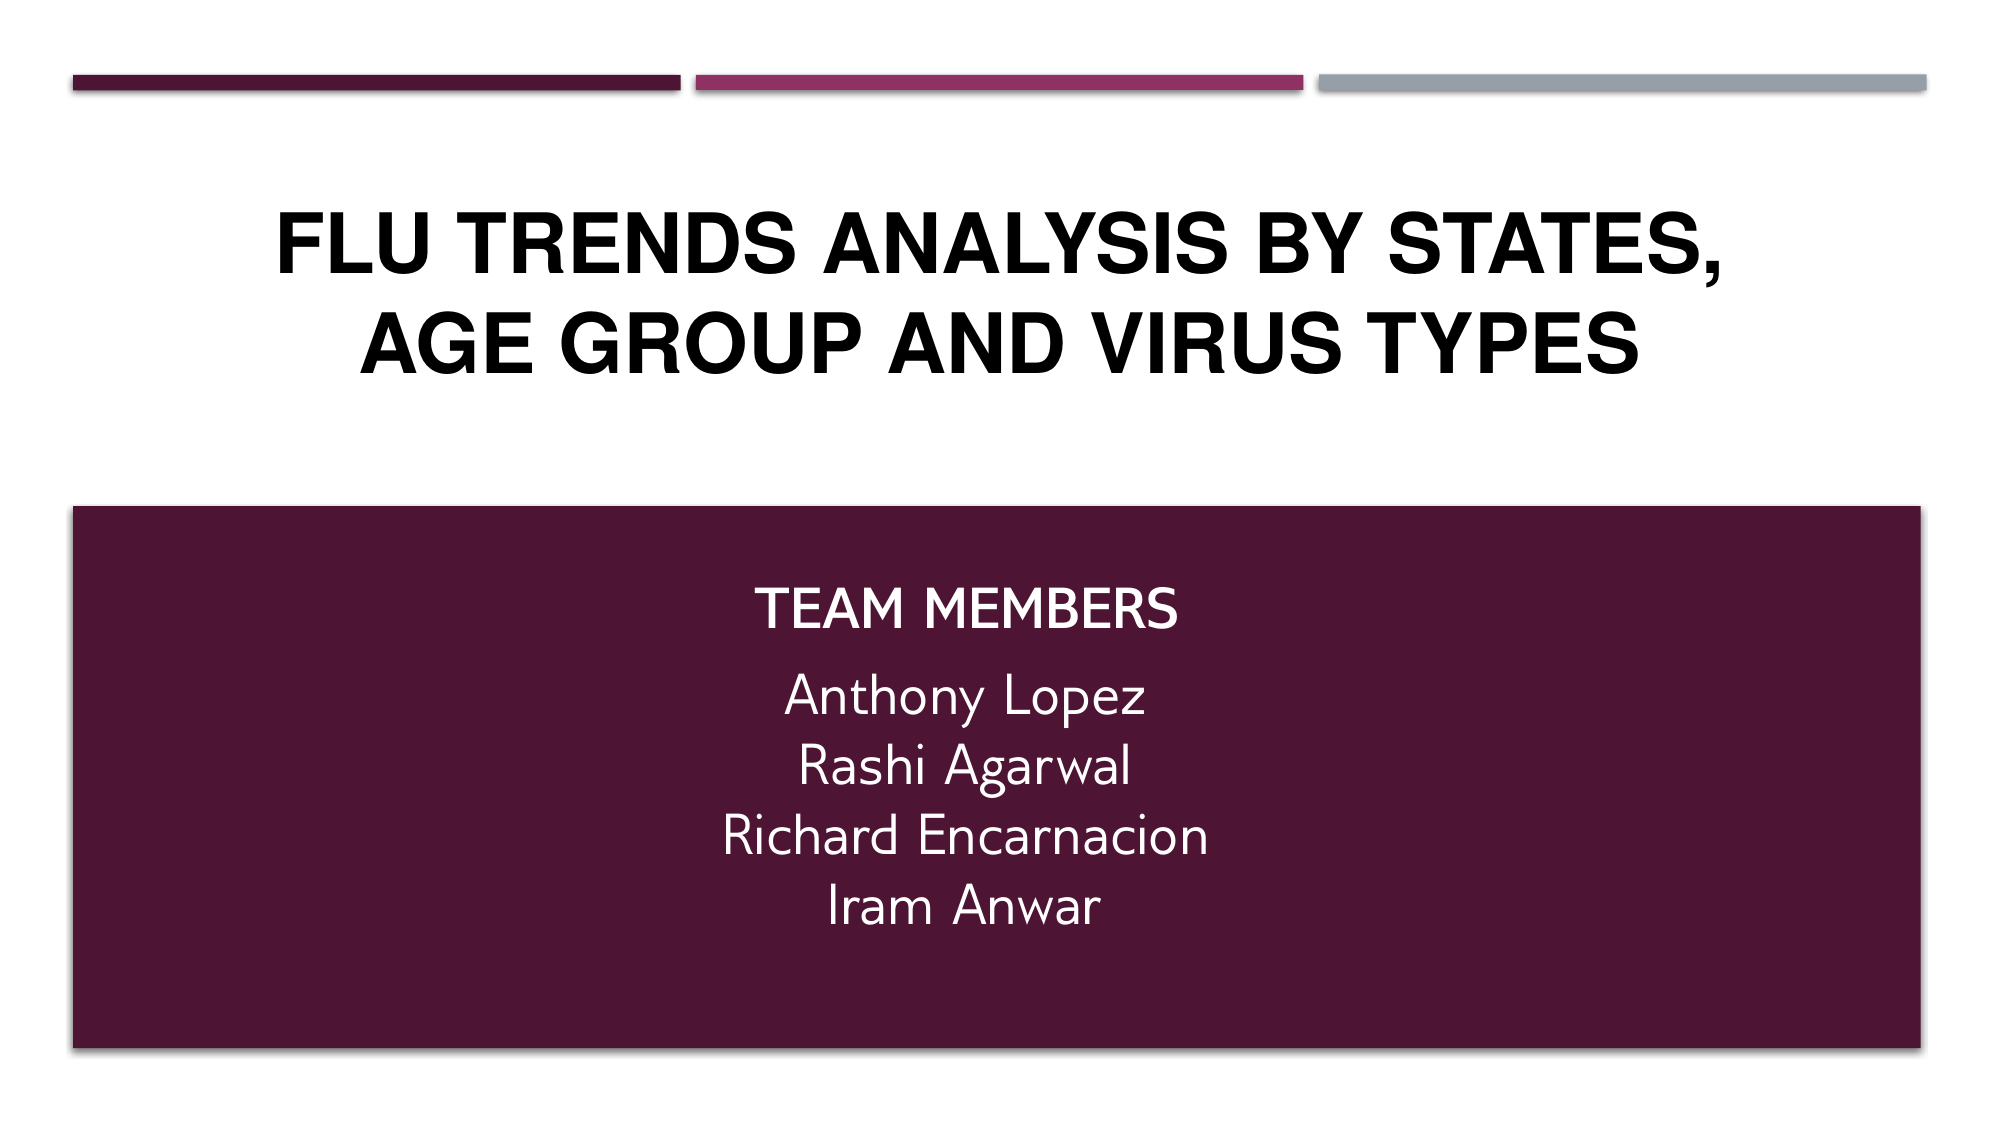

Flu Trends Analysis by States, Age Group and Virus Types
TEAM MEMBERS
Anthony Lopez
Rashi Agarwal
Richard Encarnacion
Iram Anwar